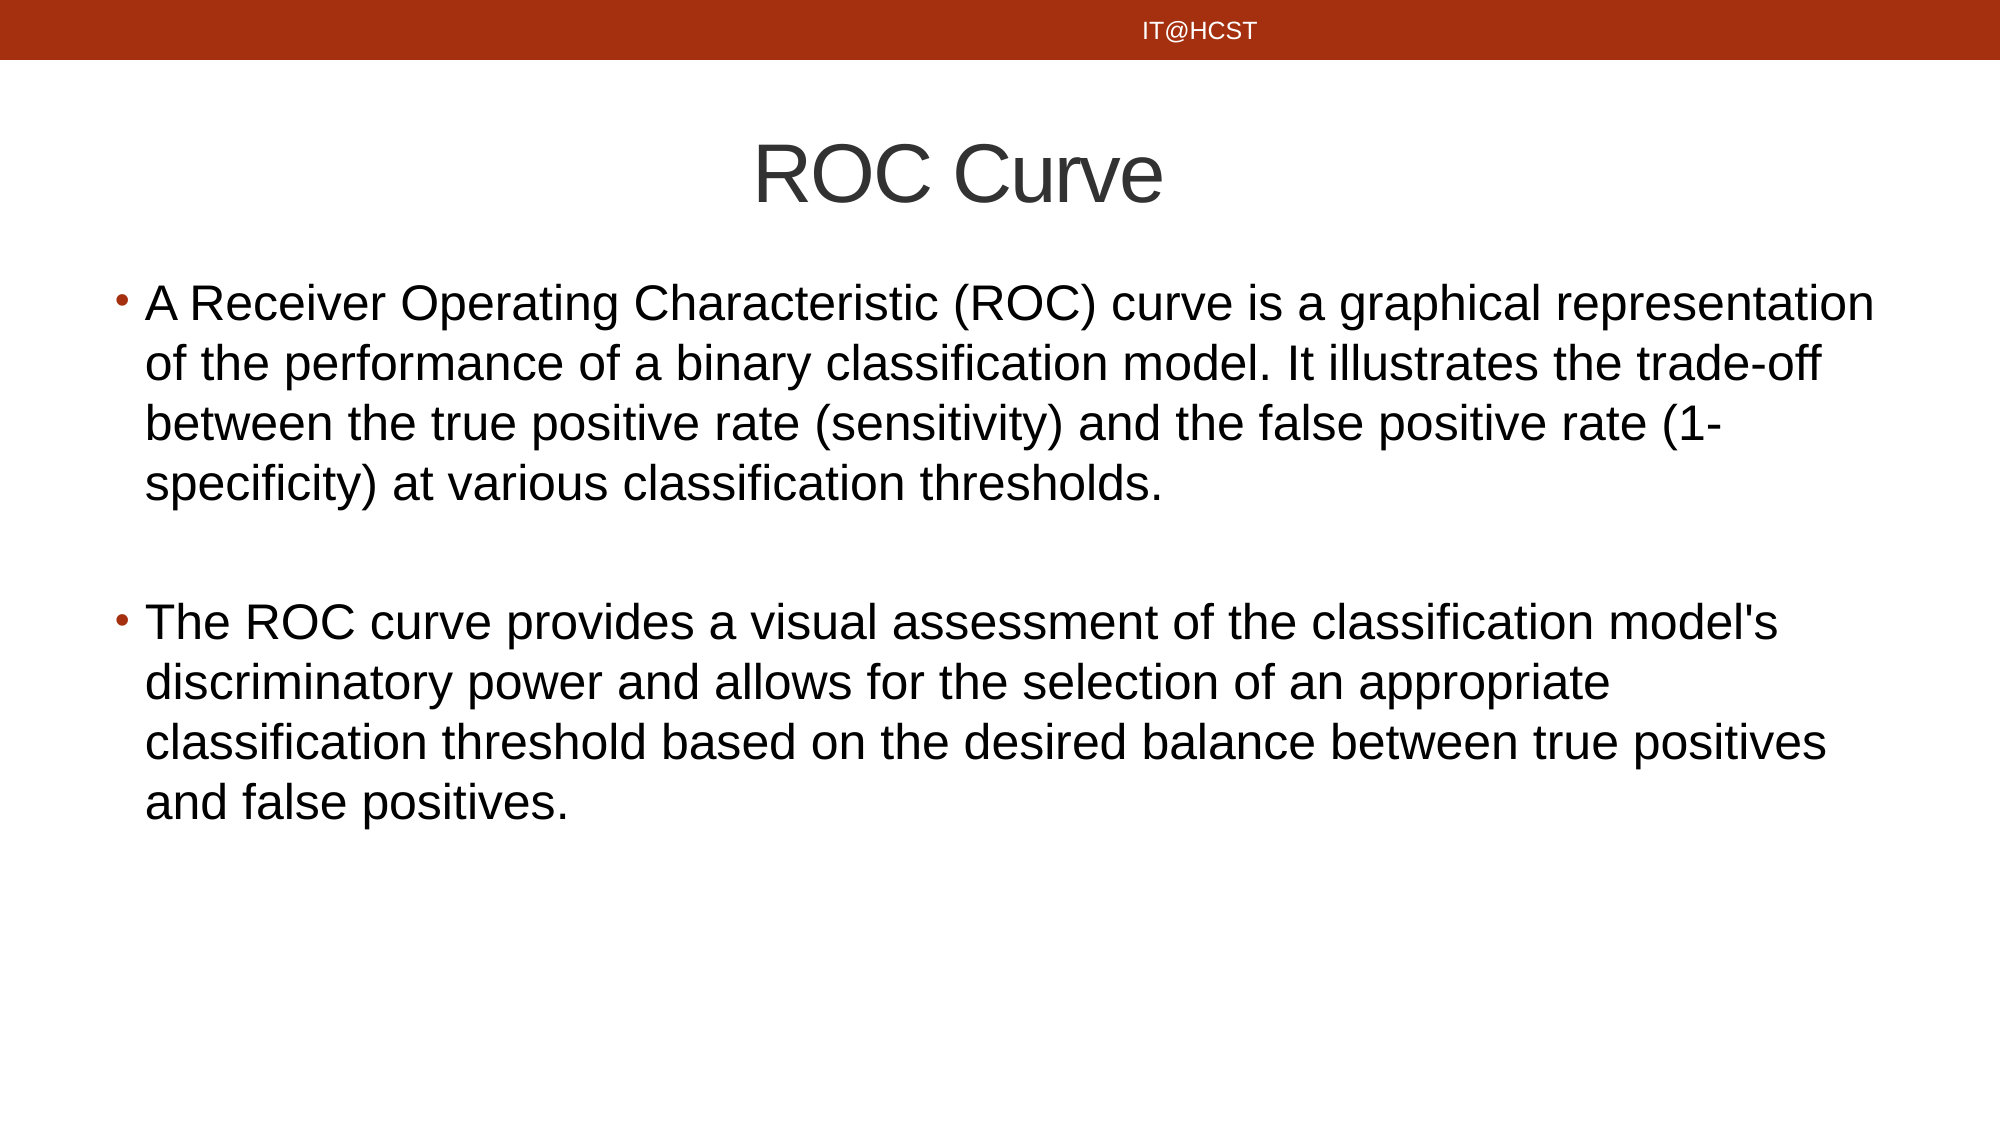

IT@HCST
57
# ROC Curve
A Receiver Operating Characteristic (ROC) curve is a graphical representation of the performance of a binary classification model. It illustrates the trade-off between the true positive rate (sensitivity) and the false positive rate (1-specificity) at various classification thresholds.

The ROC curve provides a visual assessment of the classification model's discriminatory power and allows for the selection of an appropriate classification threshold based on the desired balance between true positives and false positives.